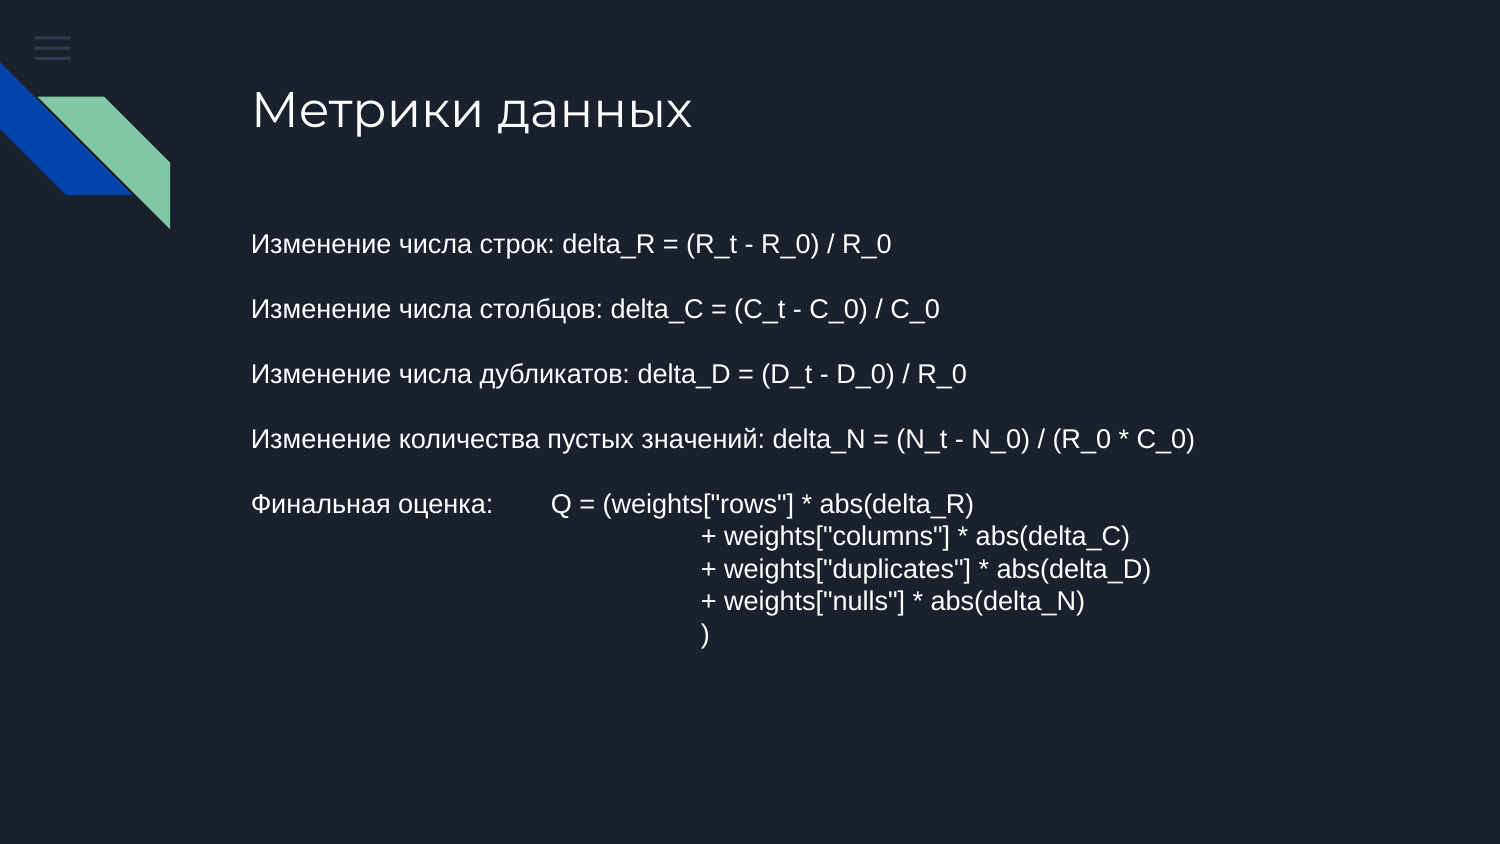

# Метрики данных
Изменение числа строк: delta_R = (R_t - R_0) / R_0

Изменение числа столбцов: delta_C = (C_t - C_0) / C_0

Изменение числа дубликатов: delta_D = (D_t - D_0) / R_0

Изменение количества пустых значений: delta_N = (N_t - N_0) / (R_0 * C_0)

Финальная оценка: 	Q = (weights["rows"] * abs(delta_R)
    			+ weights["columns"] * abs(delta_C)
    			+ weights["duplicates"] * abs(delta_D)
    			+ weights["nulls"] * abs(delta_N)
			)